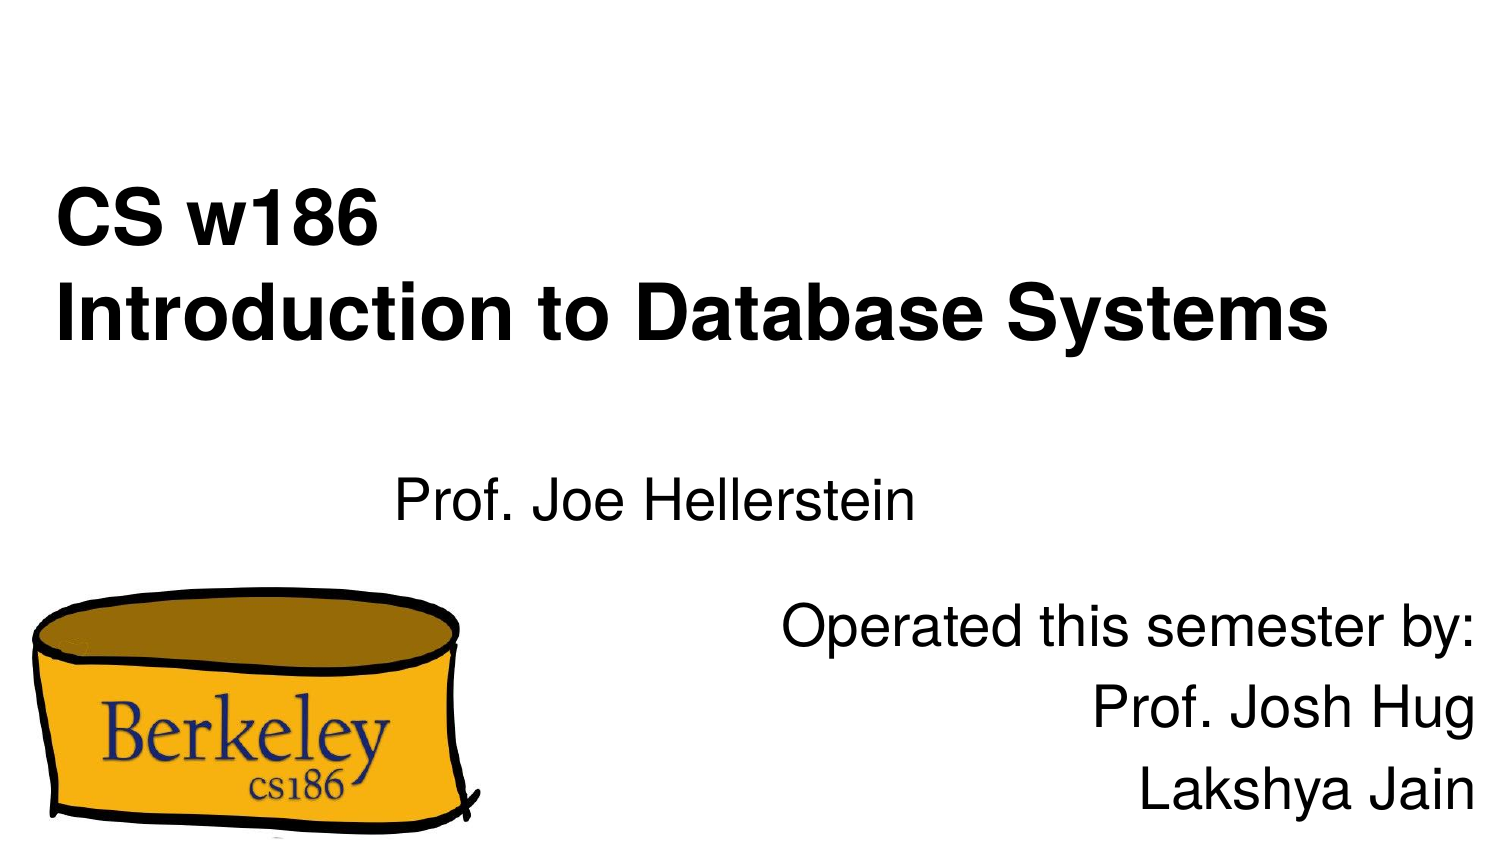

# CS w186 Introduction to Database Systems
Prof. Joe Hellerstein
Operated this semester by:
Prof. Josh Hug
Lakshya Jain